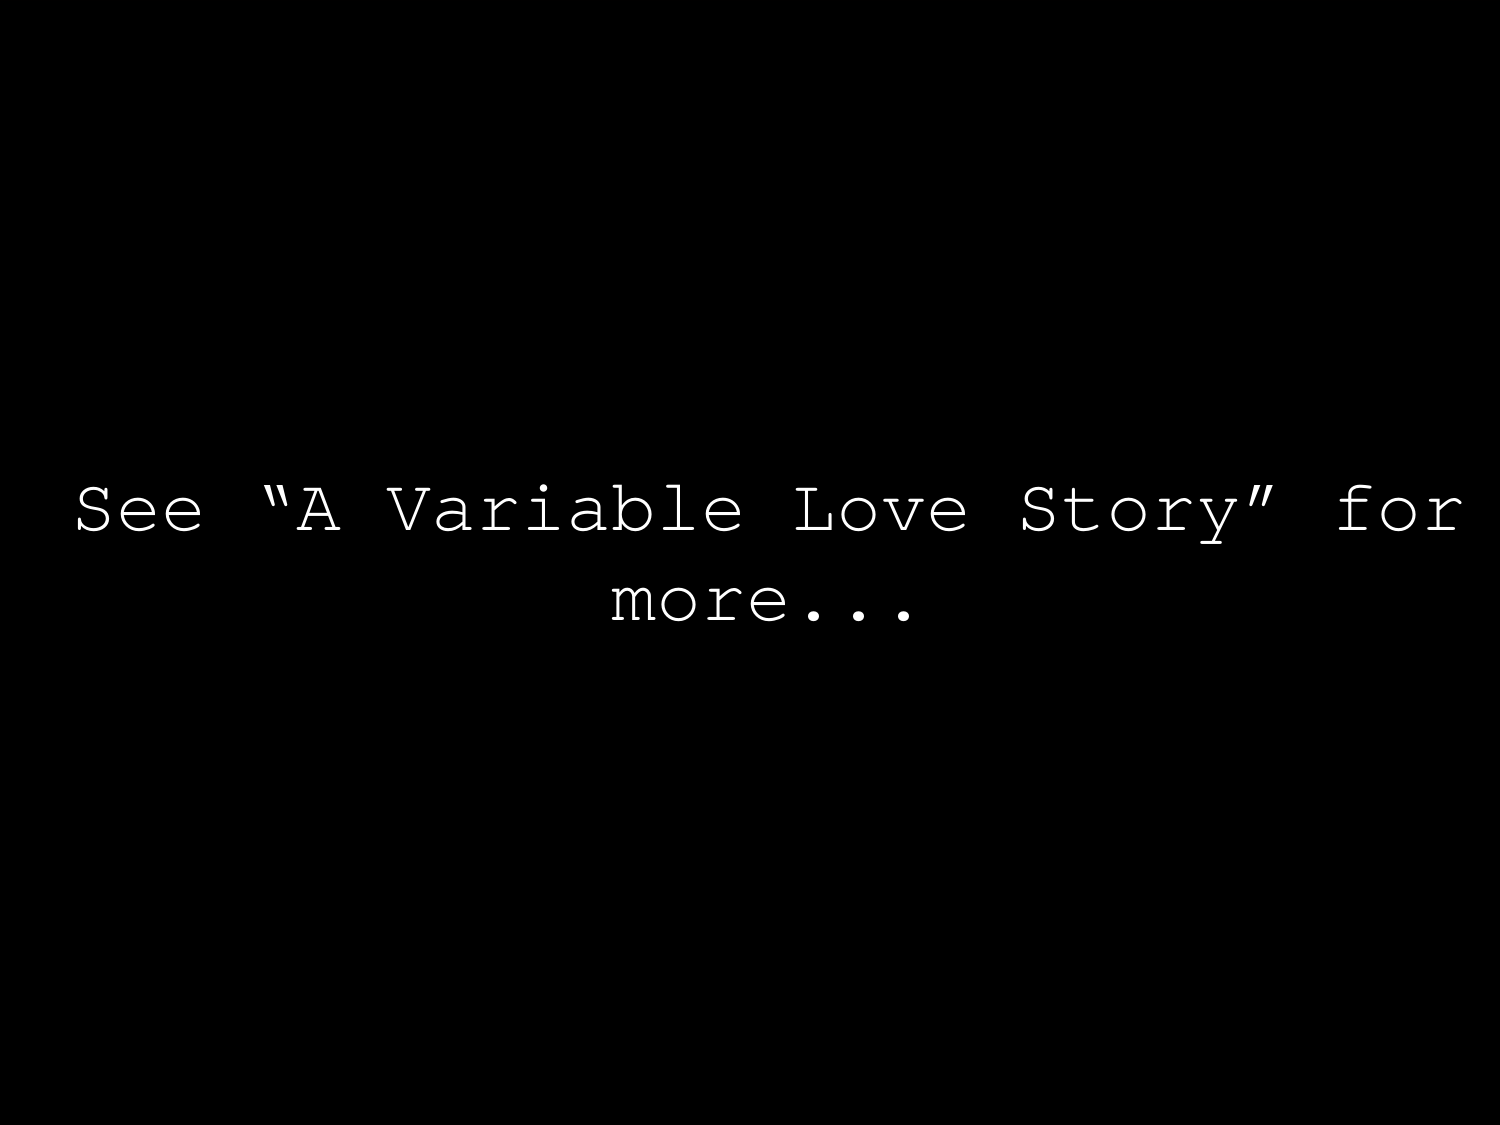

See “A Variable Love Story” for more...